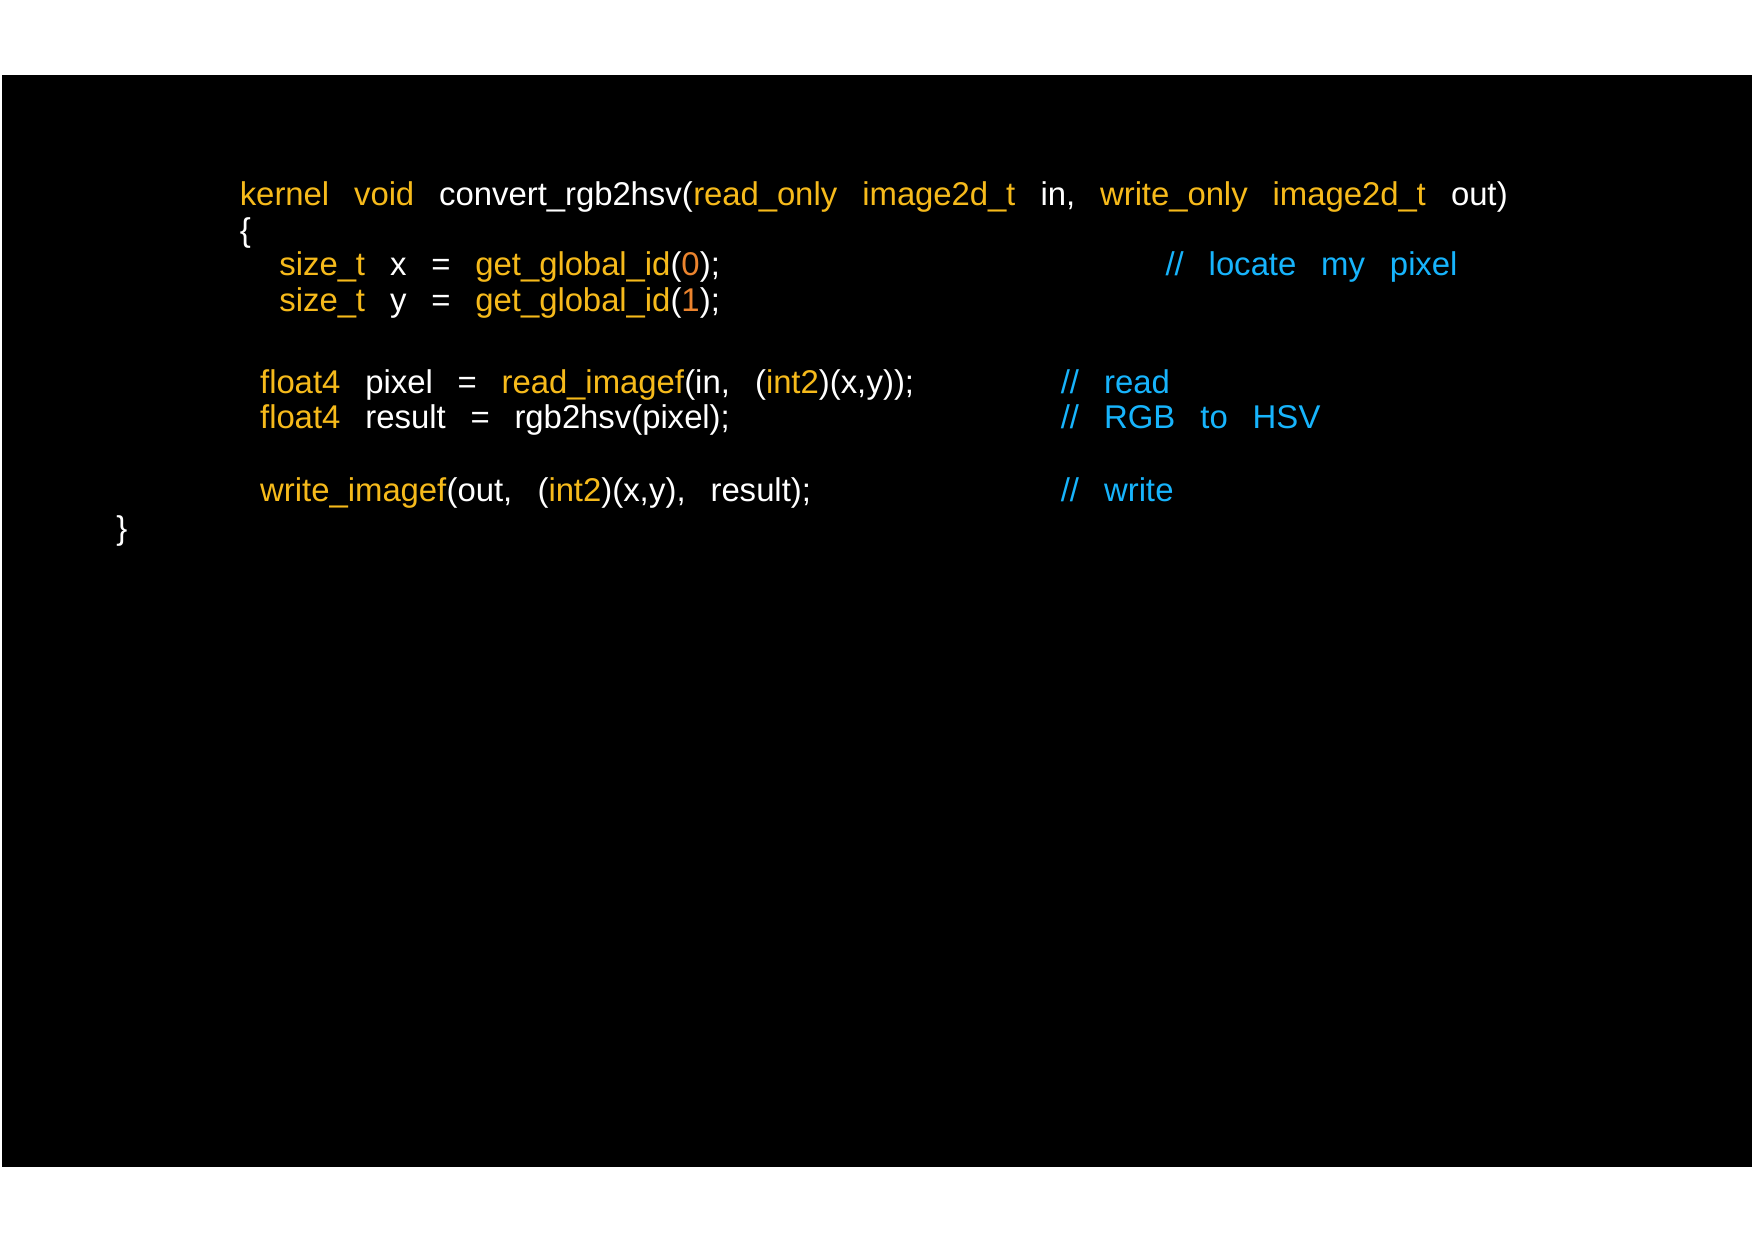

kernel   void   convert_rgb2hsv(read_only   image2d_t   in,   write_only   image2d_t   out)
{
	size_t   x   =   get_global_id(0);                                                      //   locate   my   pixel
	size_t   y   =   get_global_id(1);
float4   pixel   =   read_imagef(in,   (int2)(x,y));
float4   result   =   rgb2hsv(pixel);

write_imagef(out,   (int2)(x,y),   result);
//   read
//   RGB   to   HSV

//   write
}